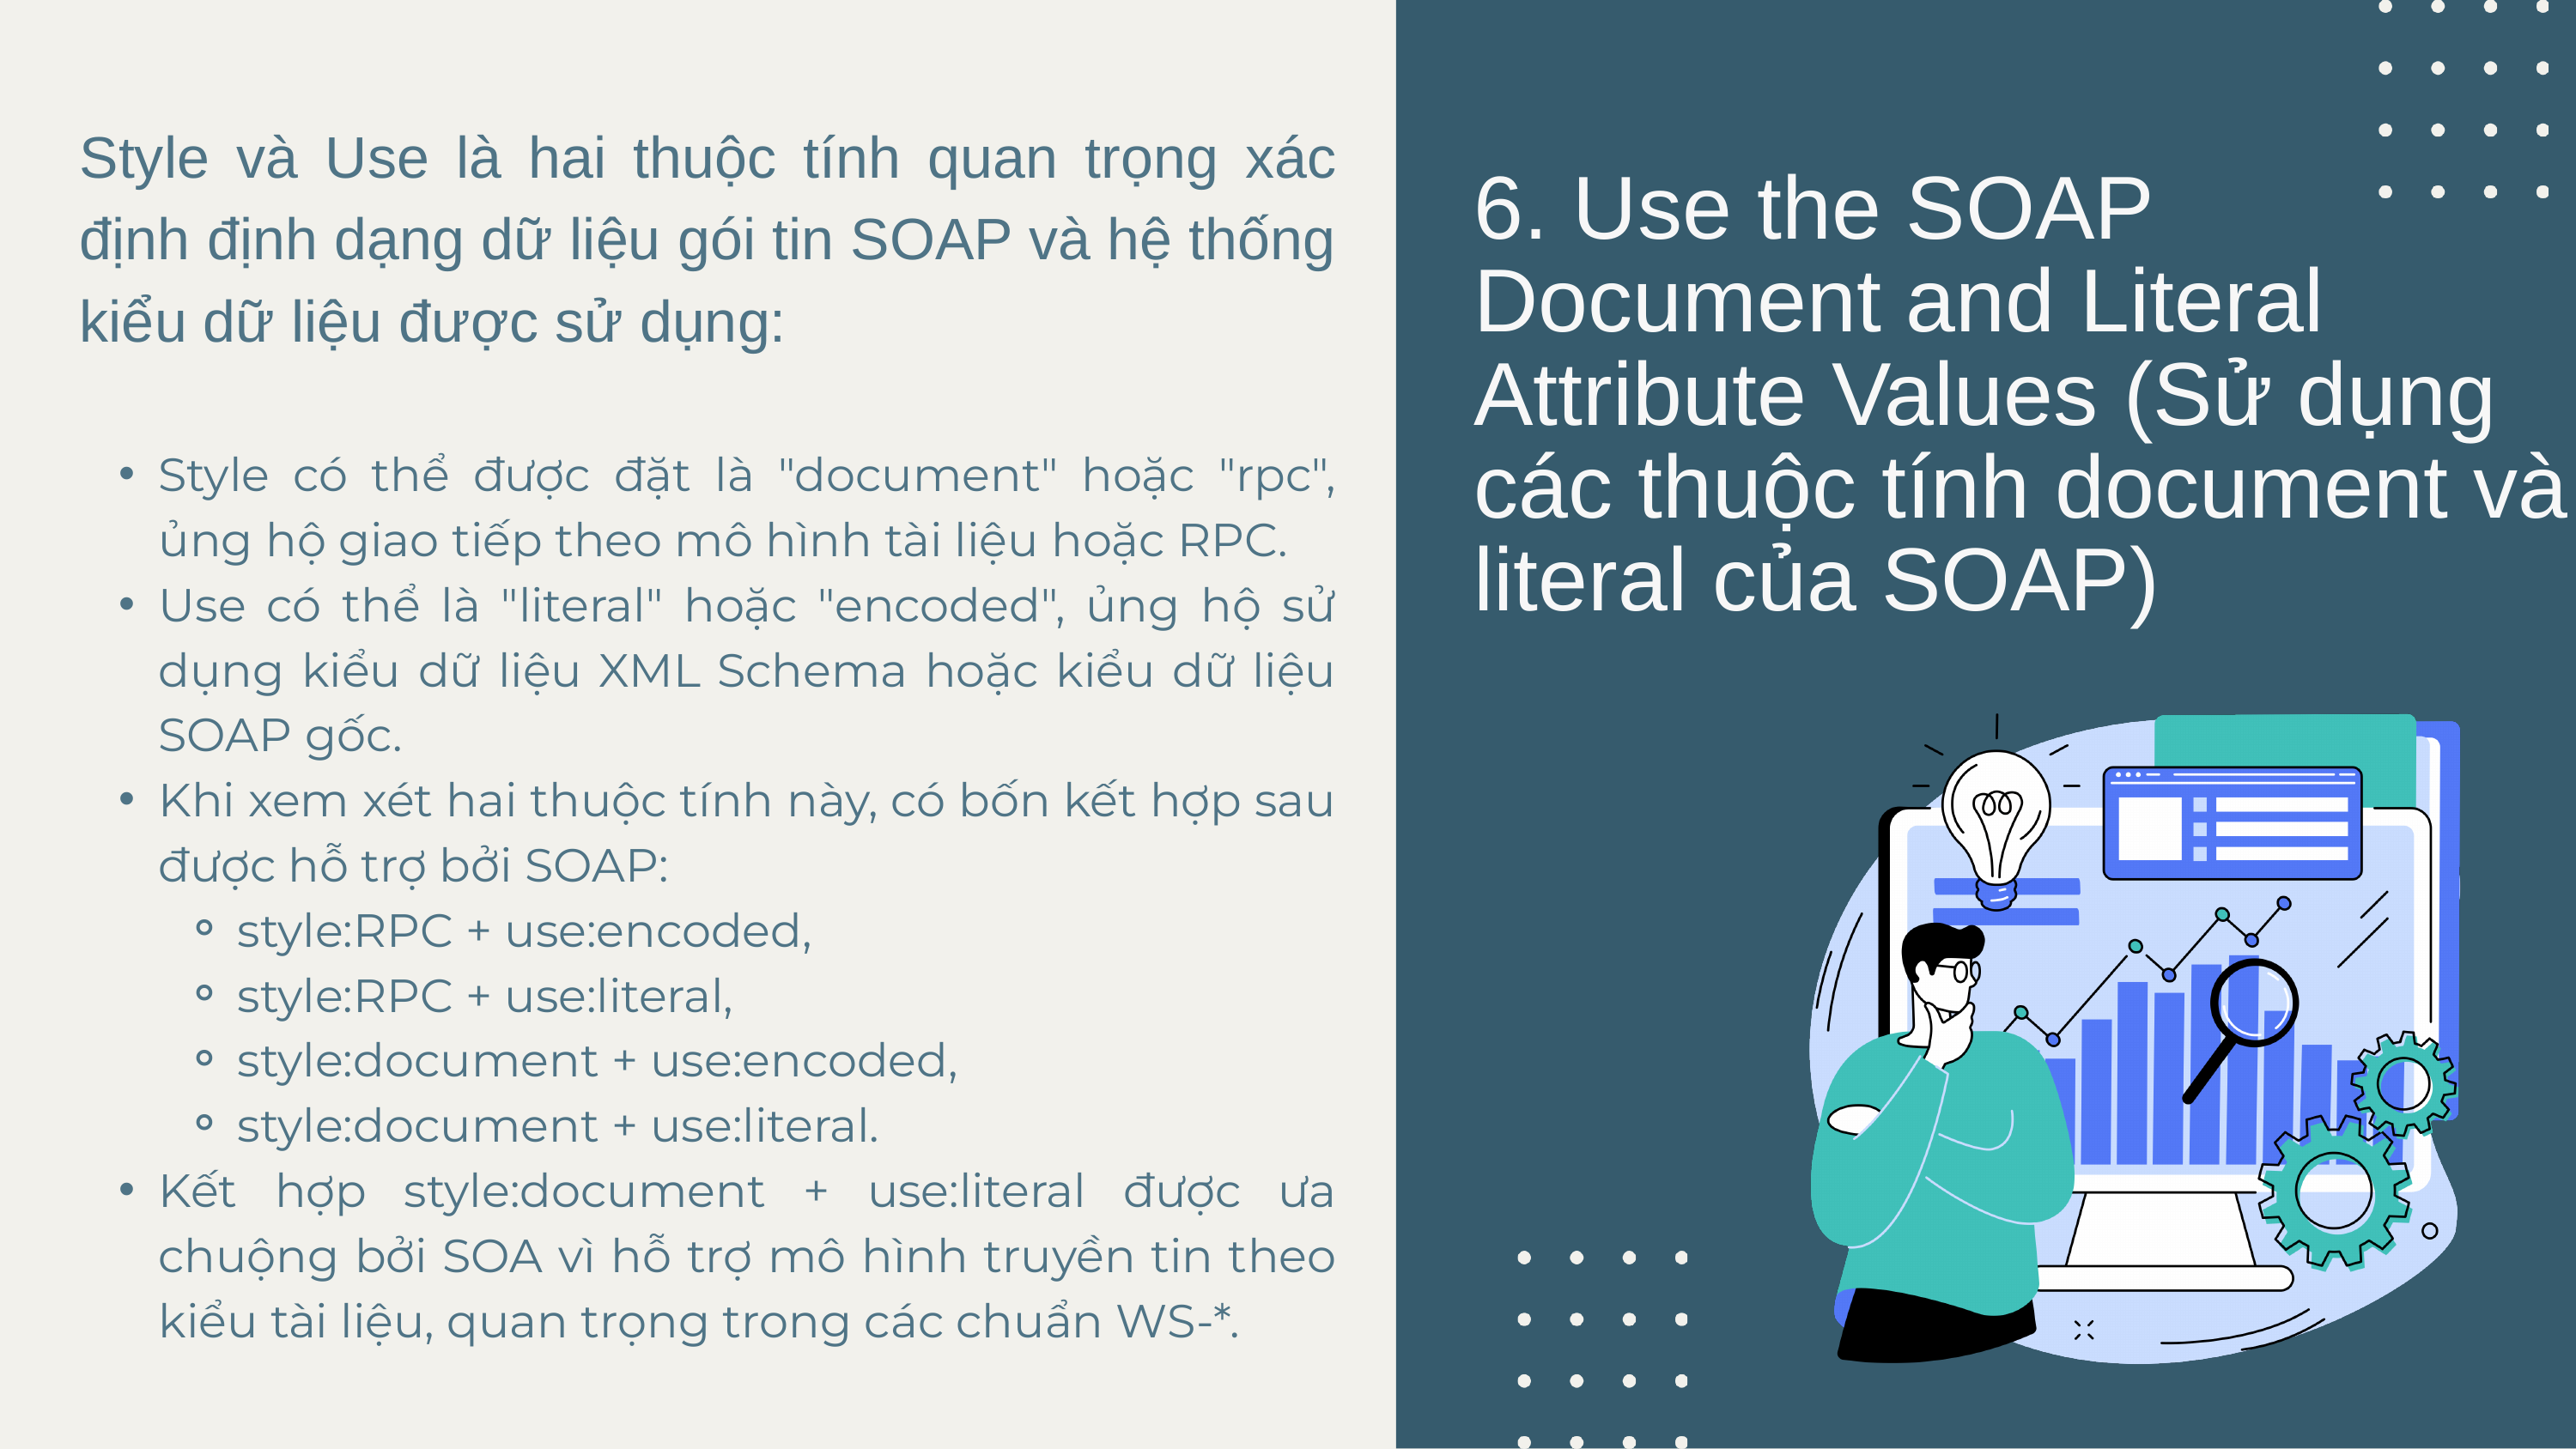

Style và Use là hai thuộc tính quan trọng xác định định dạng dữ liệu gói tin SOAP và hệ thống kiểu dữ liệu được sử dụng:

Style có thể được đặt là "document" hoặc "rpc", ủng hộ giao tiếp theo mô hình tài liệu hoặc RPC.
Use có thể là "literal" hoặc "encoded", ủng hộ sử dụng kiểu dữ liệu XML Schema hoặc kiểu dữ liệu SOAP gốc.
Khi xem xét hai thuộc tính này, có bốn kết hợp sau được hỗ trợ bởi SOAP:
style:RPC + use:encoded,
style:RPC + use:literal,
style:document + use:encoded,
style:document + use:literal.
Kết hợp style:document + use:literal được ưa chuộng bởi SOA vì hỗ trợ mô hình truyền tin theo kiểu tài liệu, quan trọng trong các chuẩn WS-*.

6. Use the SOAP Document and Literal Attribute Values (Sử dụng các thuộc tính document và literal của SOAP)